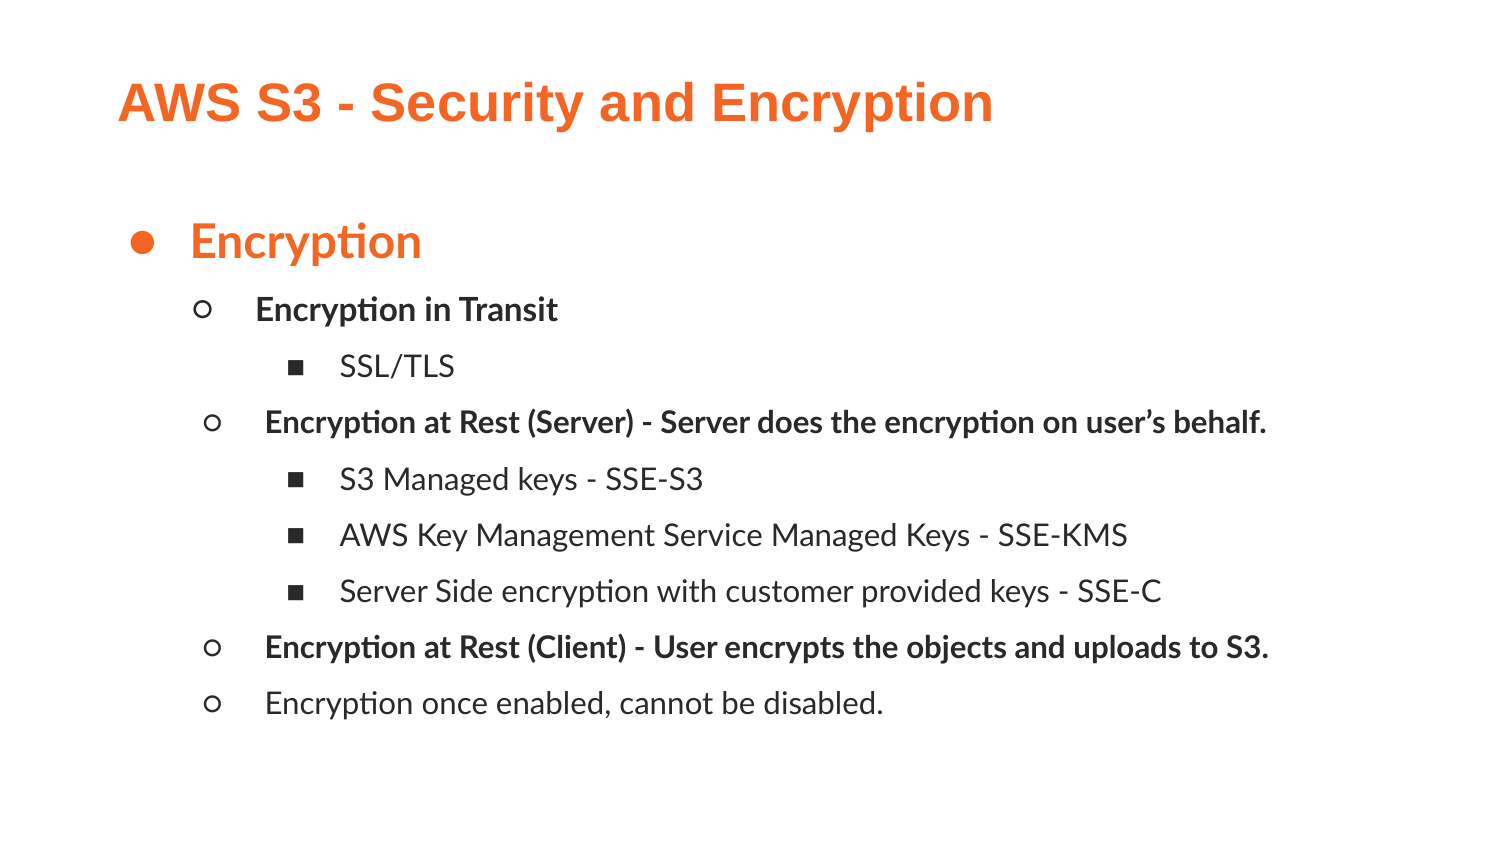

AWS S3 - Security and Encryption
Encryption
Encryption in Transit
SSL/TLS
Encryption at Rest (Server) - Server does the encryption on user’s behalf.
S3 Managed keys - SSE-S3
AWS Key Management Service Managed Keys - SSE-KMS
Server Side encryption with customer provided keys - SSE-C
Encryption at Rest (Client) - User encrypts the objects and uploads to S3.
Encryption once enabled, cannot be disabled.